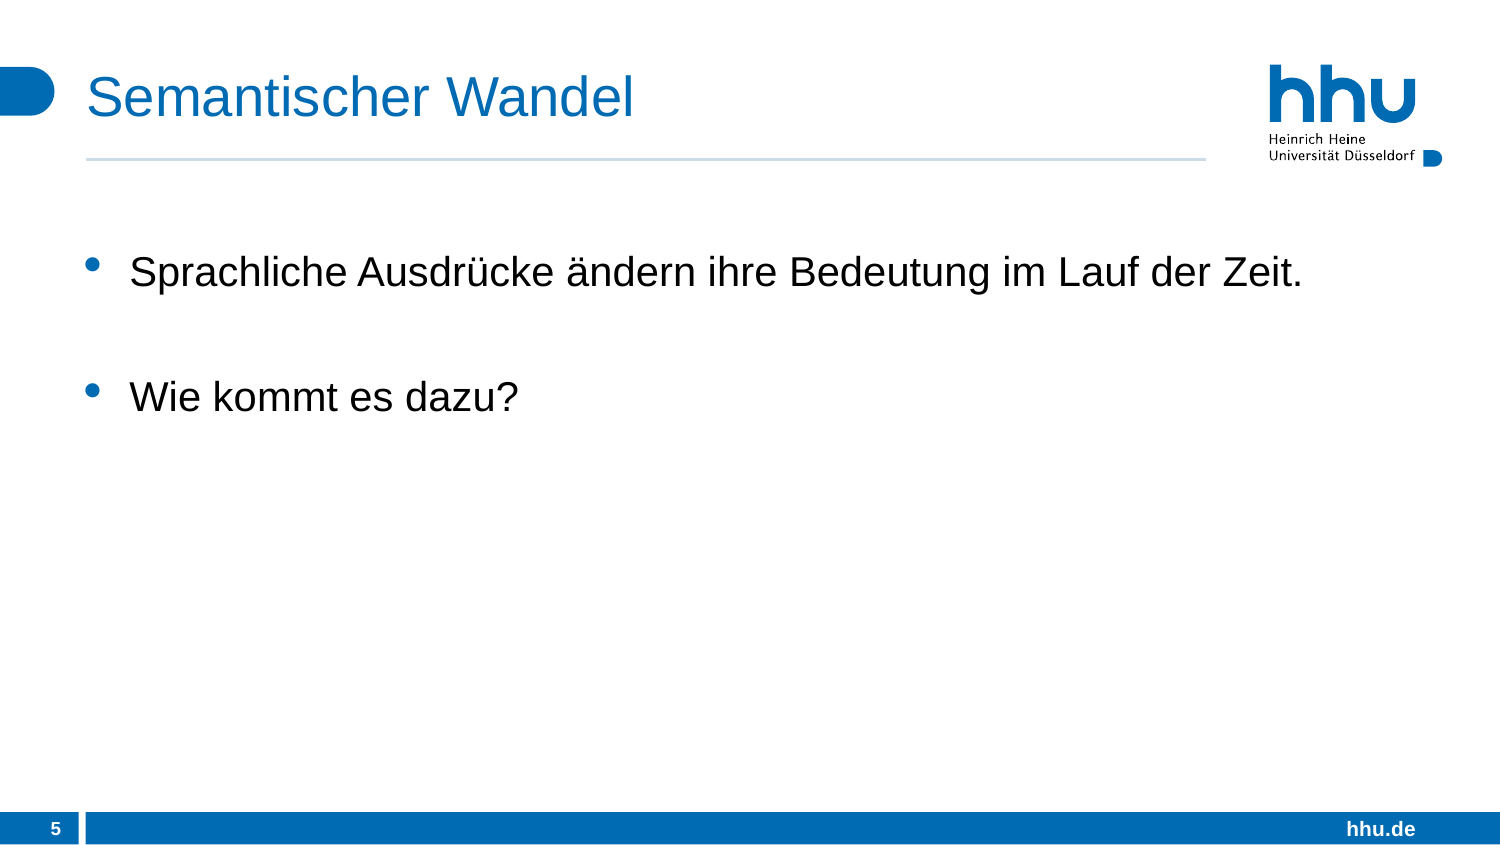

# Semantischer Wandel
Sprachliche Ausdrücke ändern ihre Bedeutung im Lauf der Zeit.

Wie kommt es dazu?
5